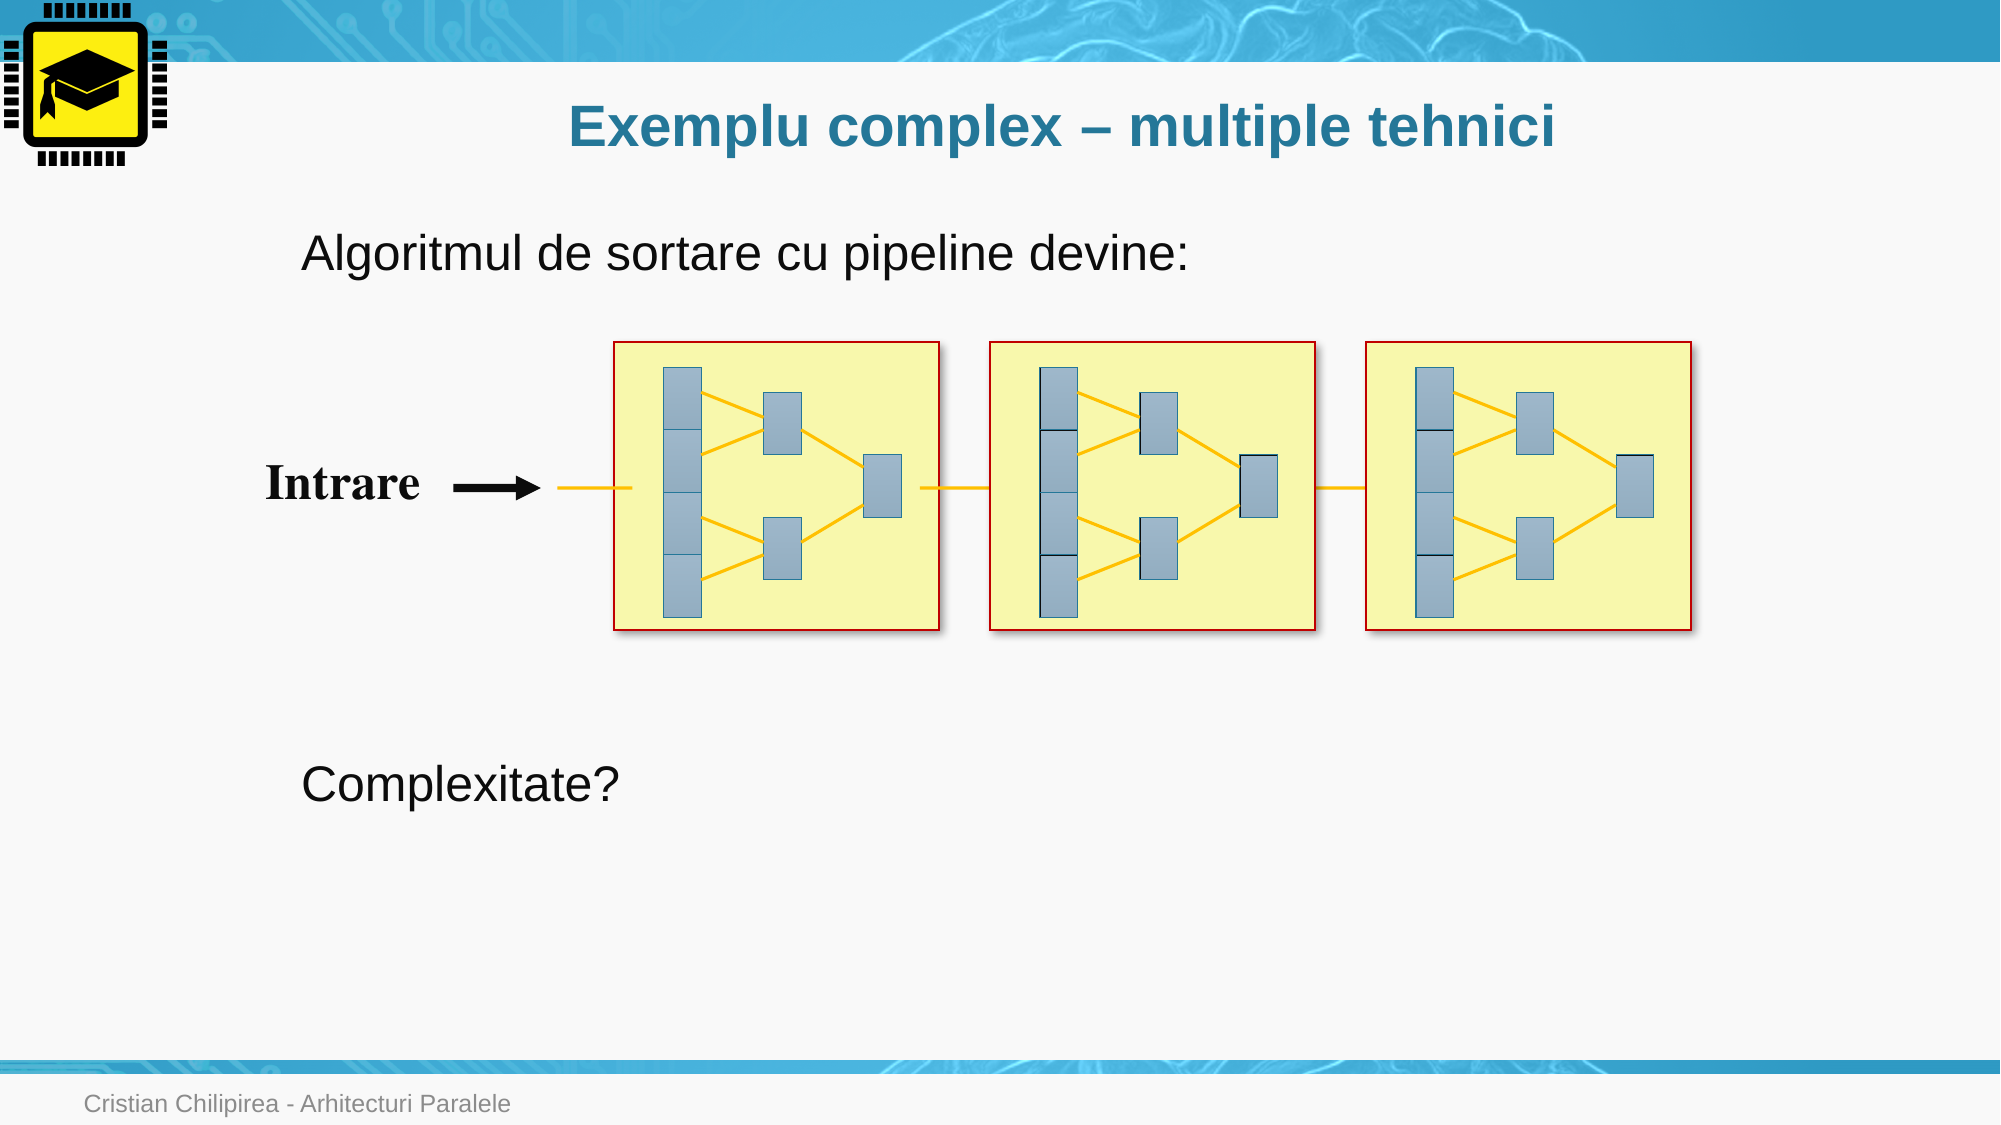

# Exemplu complex – multiple tehnici
Algoritmul de sortare cu pipeline devine:

Complexitate?

Intrare

Cristian Chilipirea - Arhitecturi Paralele